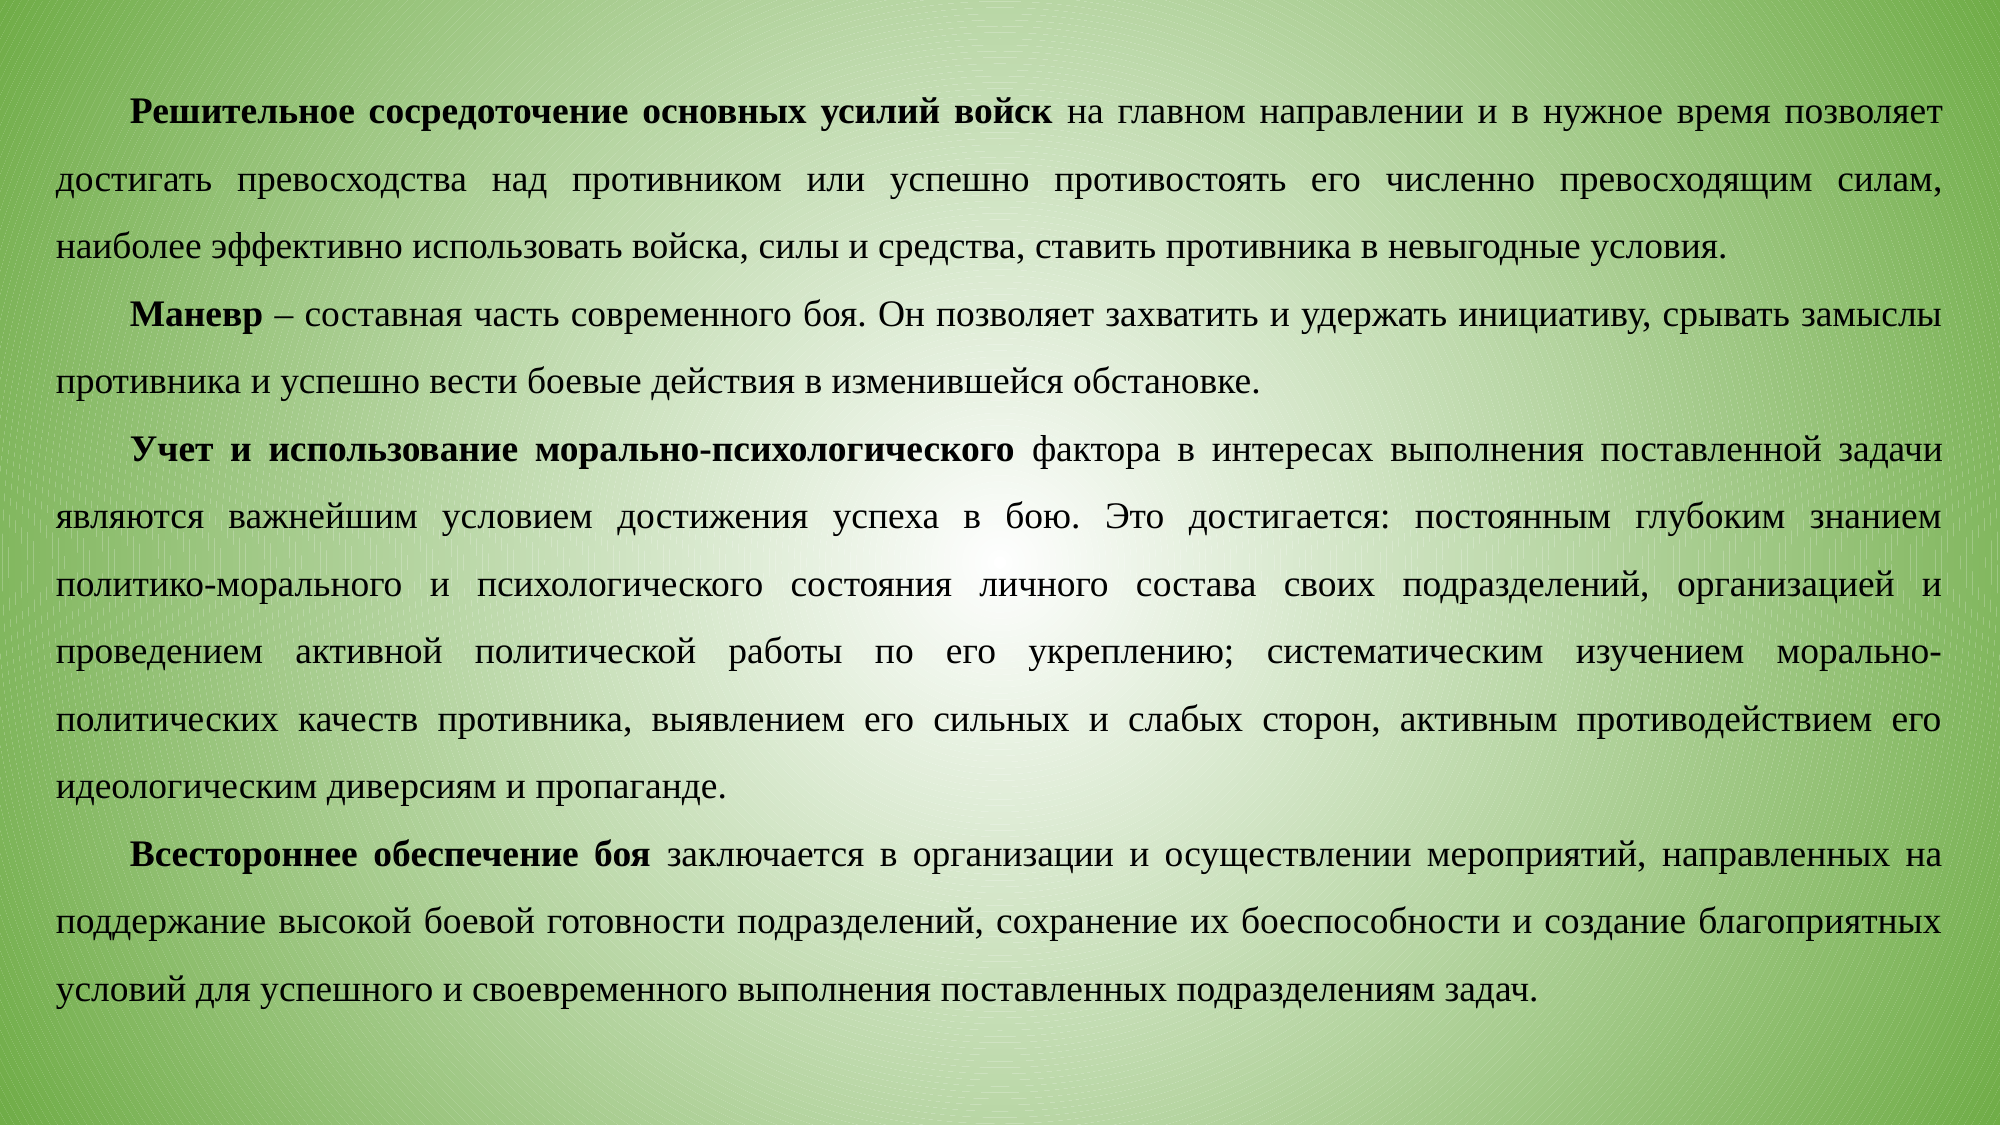

Решительное сосредоточение основных усилий войск на главном направлении и в нужное время позволяет достигать превосходства над про­тивником или успешно противостоять его численно превосходящим силам, наиболее эффективно использовать войска, силы и средства, ставить противника в невыгодные условия.
Маневр – составная часть современного боя. Он позволяет захватить и удержать инициативу, срывать замыслы противника и успешно вести боевые действия в изменившейся обстановке.
Учет и использование морально-психологического фактора в интересах выполнения поставленной задачи являются важнейшим условием достижения успеха в бою. Это достигается: постоянным глубоким знанием политико-морального и психологического состояния личного состава своих подразделений, организацией и проведением активной политической работы по его укреплению; систематическим изучением морально-политических качеств противника, выявлением его сильных и слабых сторон, активным противодействием его идеологическим диверсиям и пропаганде.
Всестороннее обеспечение боя заключается в организации и осуществлении мероприятий, направленных на поддержание высокой боевой готовности подразделений, сохранение их боеспособности и создание благоприятных условий для успешного и своевременного выполнения поставленных подразделениям задач.